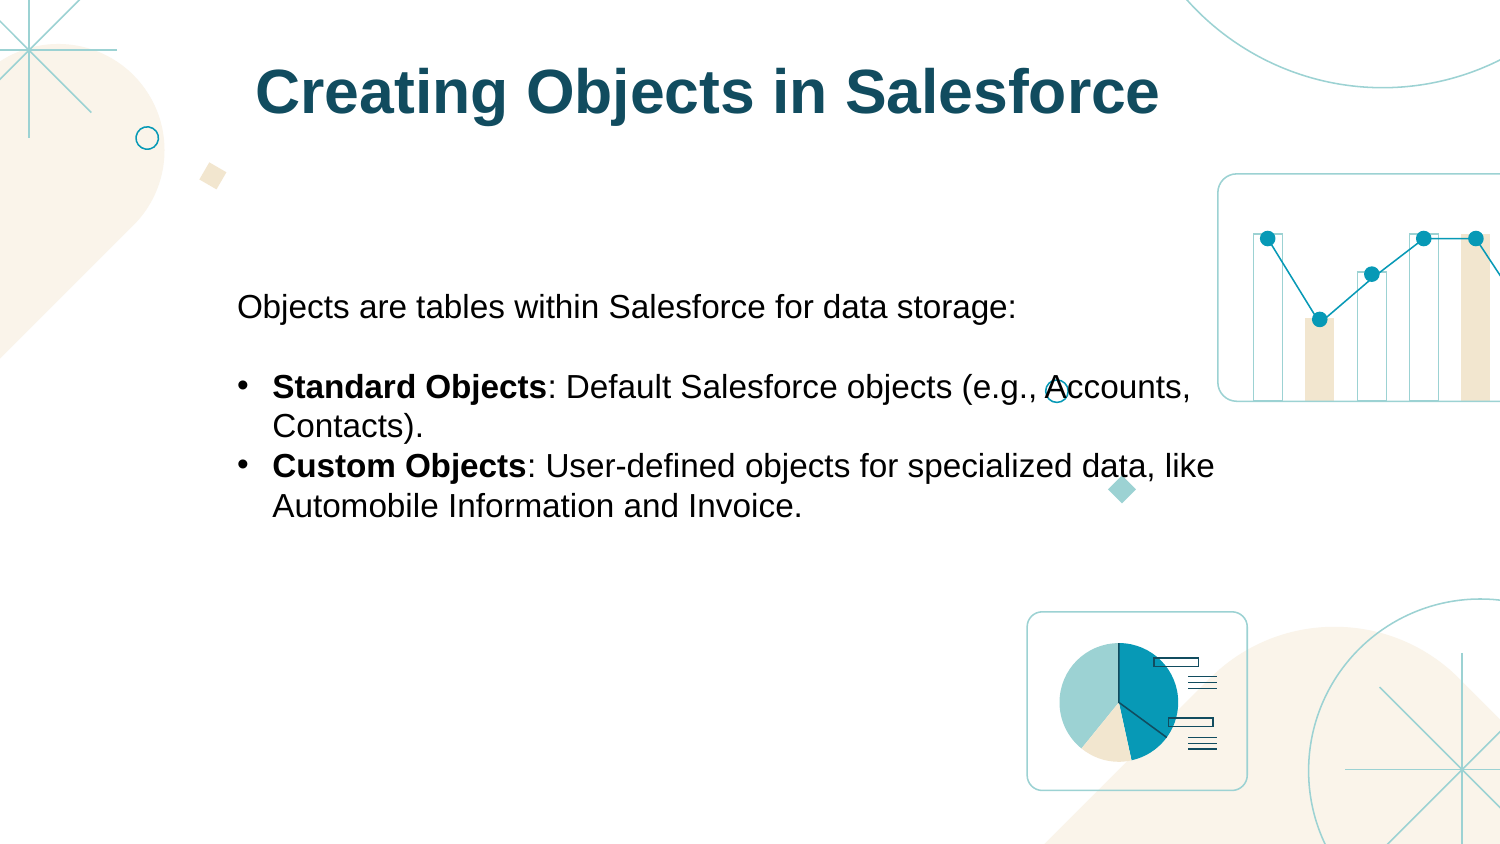

# Creating Objects in Salesforce
Objects are tables within Salesforce for data storage:

Standard Objects: Default Salesforce objects (e.g., Accounts, Contacts).
Custom Objects: User-defined objects for specialized data, like Automobile Information and Invoice.